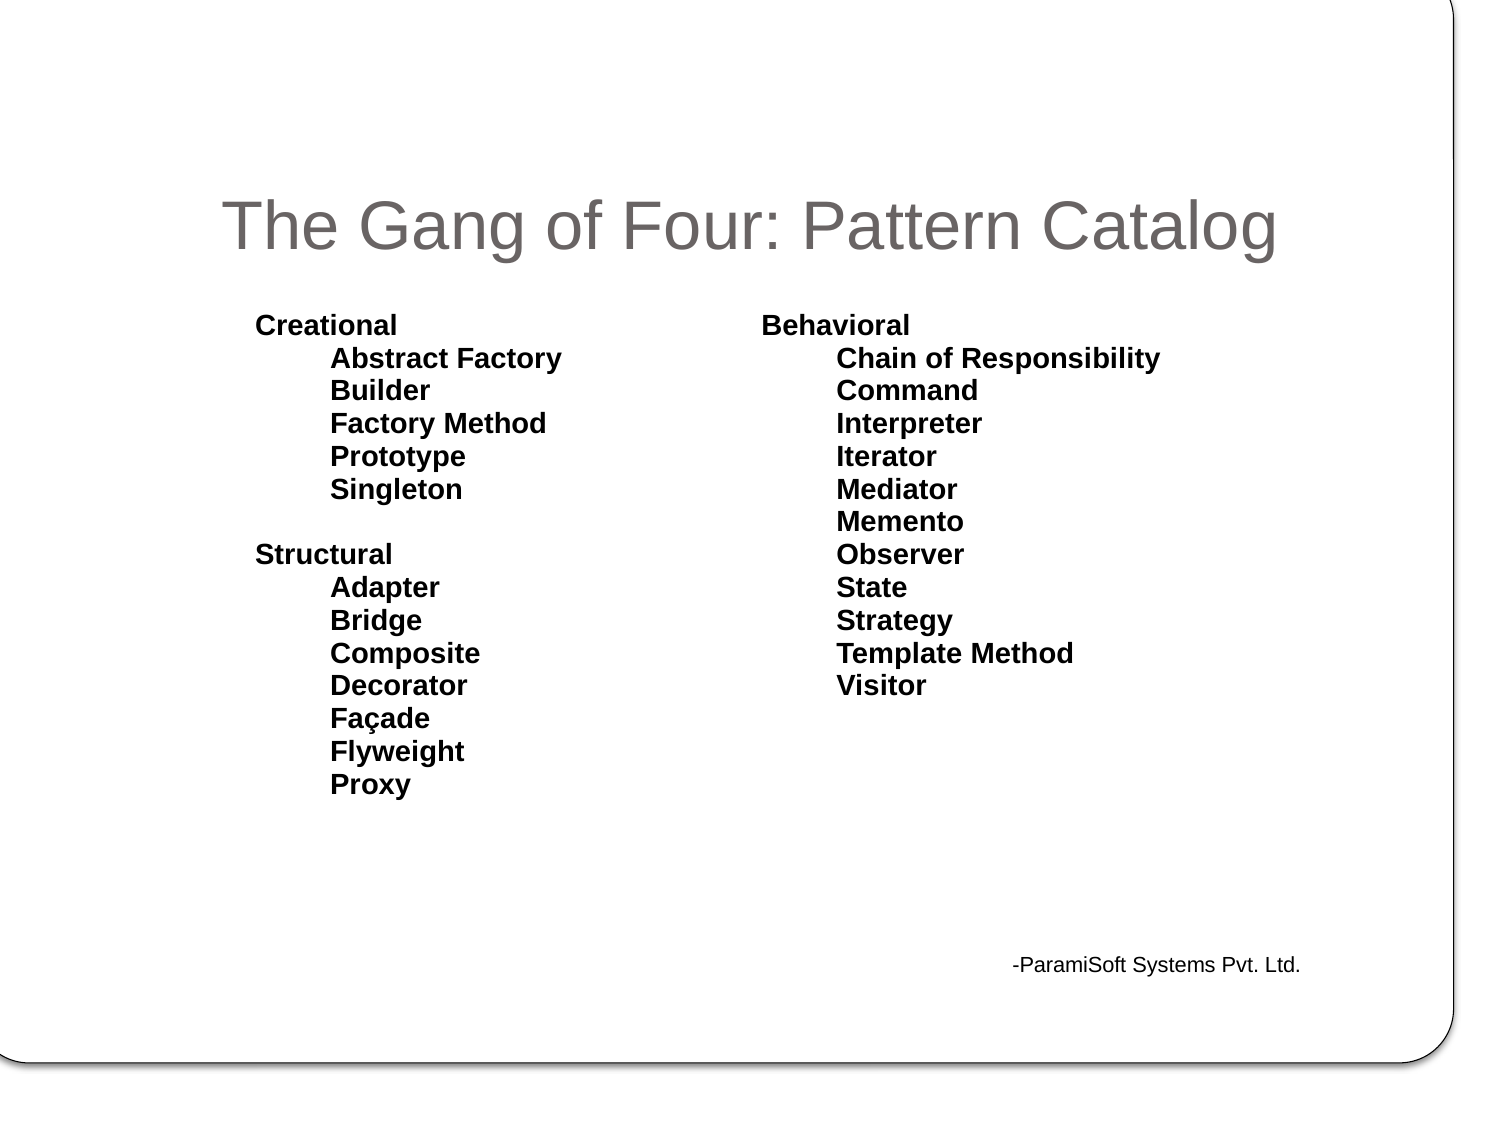

# The Gang of Four: Pattern Catalog
| Creational Abstract Factory Builder Factory Method Prototype Singleton Structural Adapter Bridge Composite Decorator Façade Flyweight Proxy | Behavioral Chain of Responsibility Command Interpreter Iterator Mediator Memento Observer State Strategy Template Method Visitor |
| --- | --- |
|  |  |
-ParamiSoft Systems Pvt. Ltd.